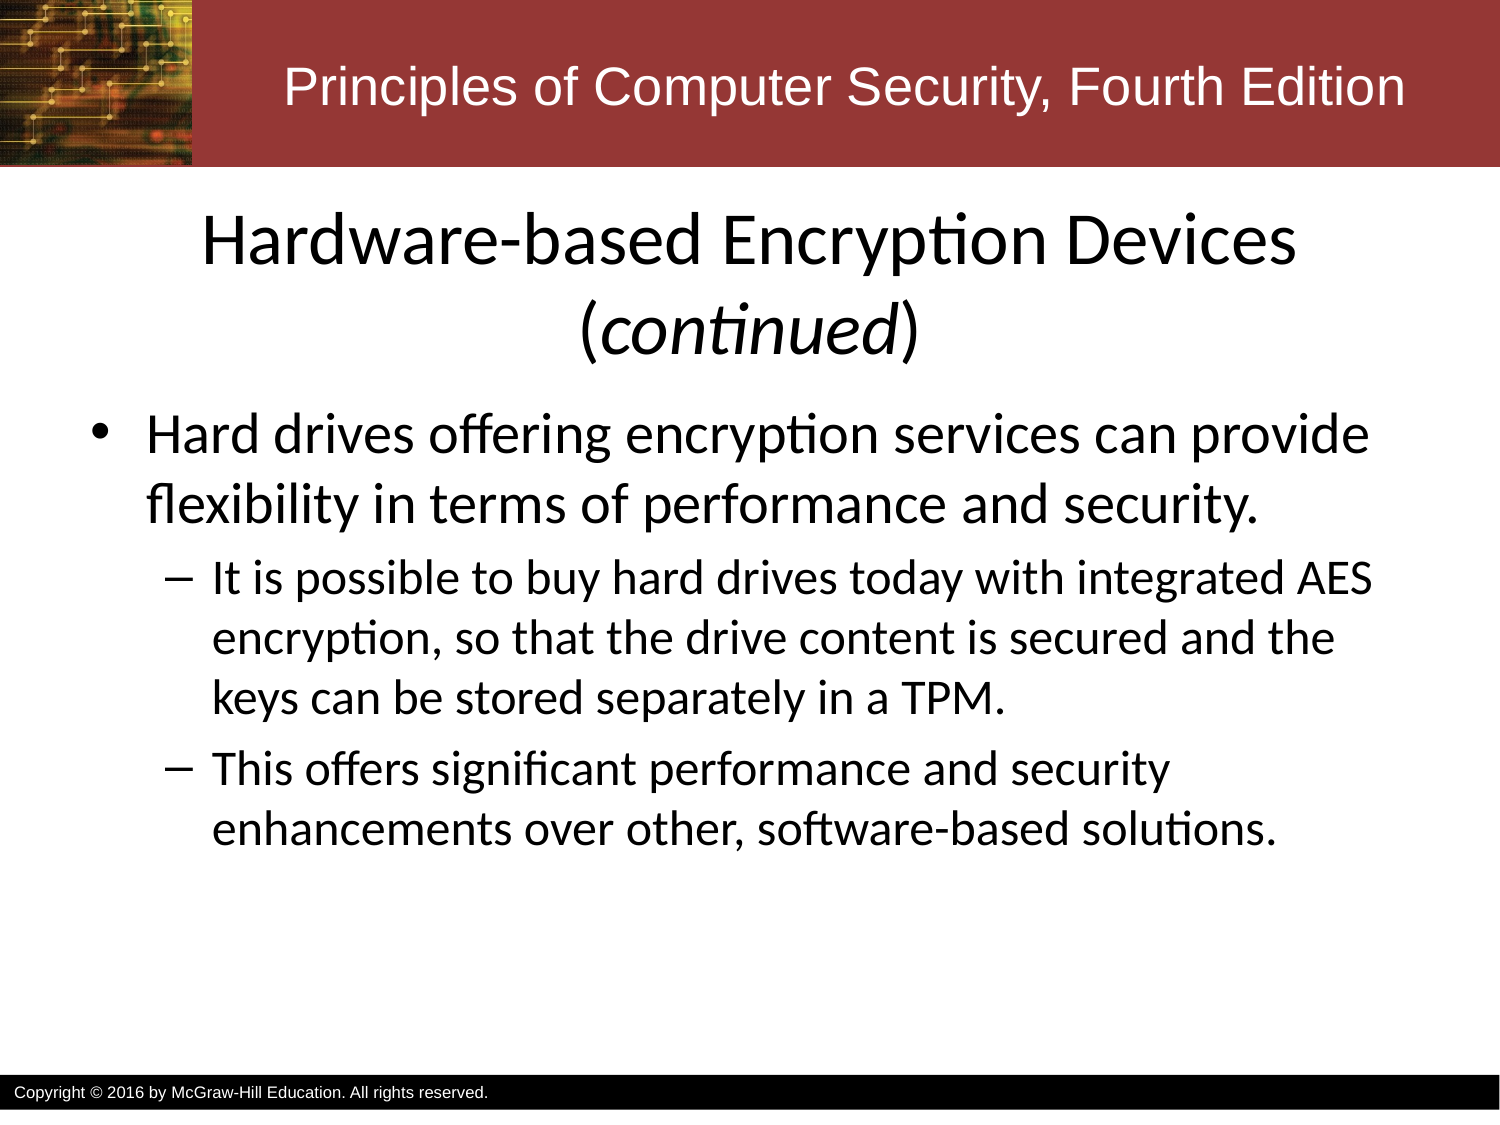

# Hardware-based Encryption Devices (continued)
Hard drives offering encryption services can provide flexibility in terms of performance and security.
It is possible to buy hard drives today with integrated AES encryption, so that the drive content is secured and the keys can be stored separately in a TPM.
This offers significant performance and security enhancements over other, software-based solutions.